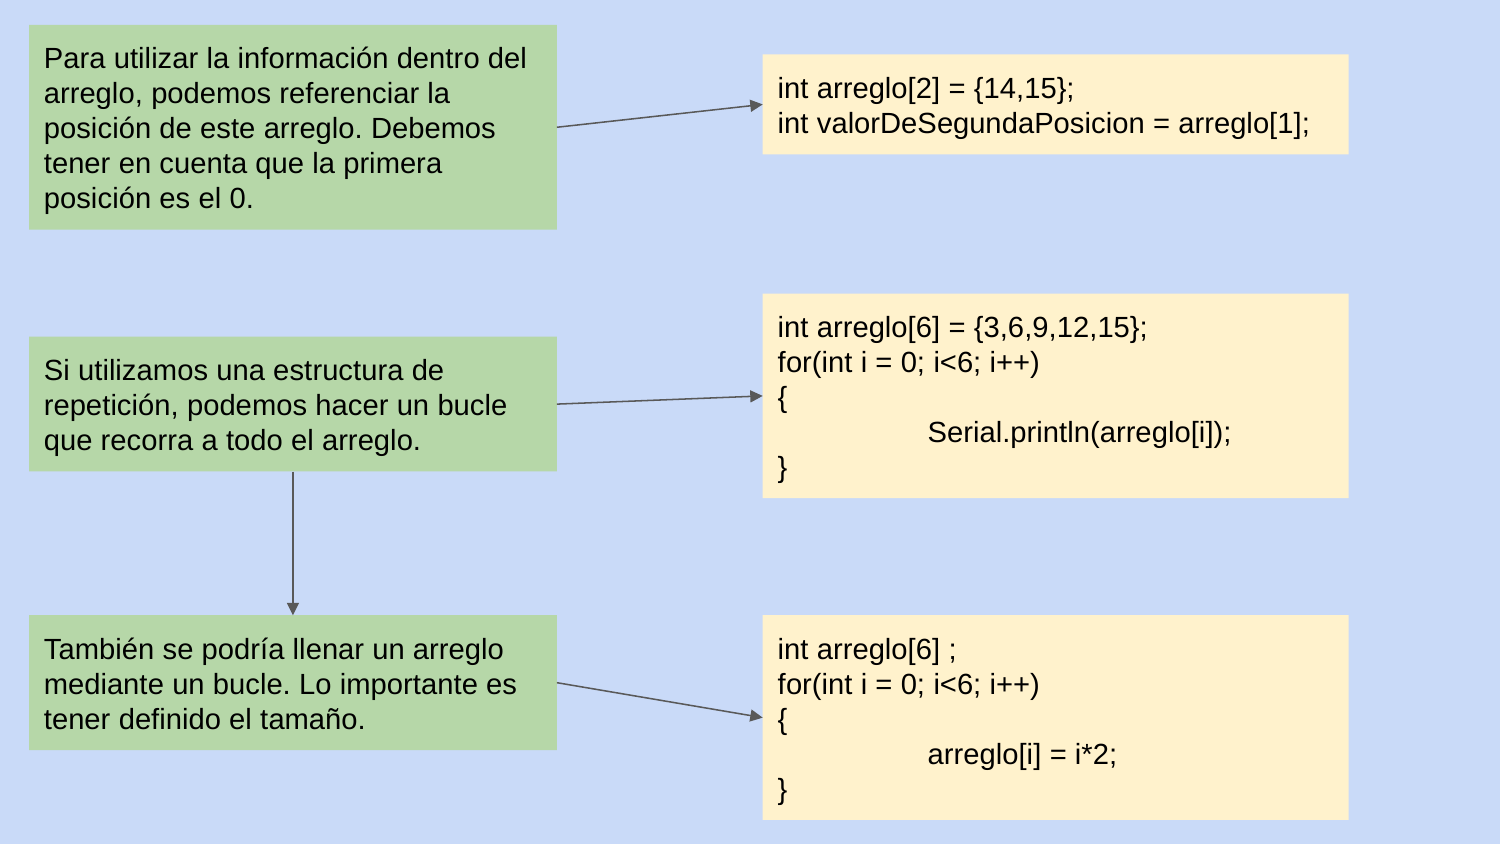

Para utilizar la información dentro del arreglo, podemos referenciar la posición de este arreglo. Debemos tener en cuenta que la primera posición es el 0.
int arreglo[2] = {14,15};
int valorDeSegundaPosicion = arreglo[1];
int arreglo[6] = {3,6,9,12,15};
for(int i = 0; i<6; i++)
{
	Serial.println(arreglo[i]);
}
Si utilizamos una estructura de repetición, podemos hacer un bucle que recorra a todo el arreglo.
También se podría llenar un arreglo mediante un bucle. Lo importante es tener definido el tamaño.
int arreglo[6] ;
for(int i = 0; i<6; i++)
{
	arreglo[i] = i*2;
}